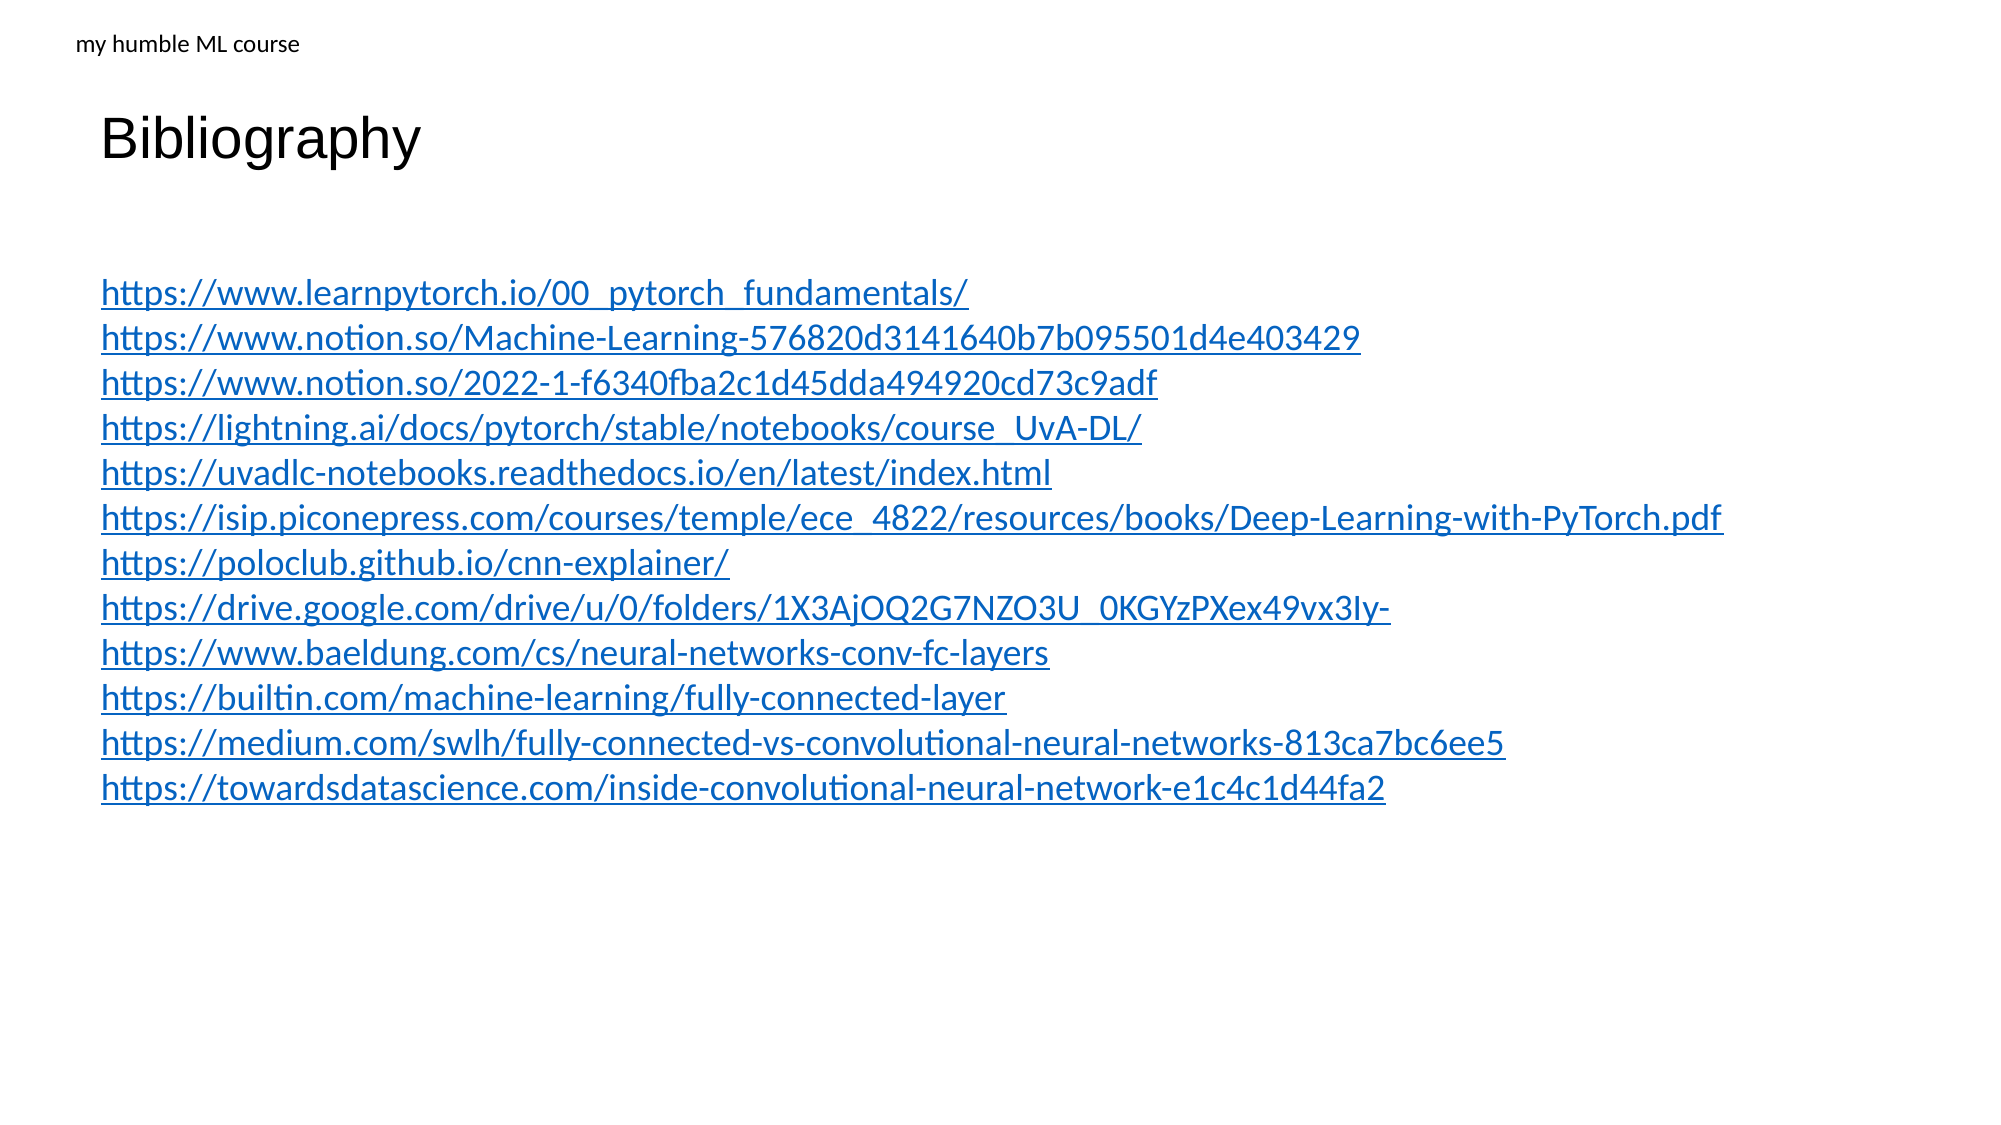

my humble ML course
Bibliography
https://www.learnpytorch.io/00_pytorch_fundamentals/
https://www.notion.so/Machine-Learning-576820d3141640b7b095501d4e403429
https://www.notion.so/2022-1-f6340fba2c1d45dda494920cd73c9adf
https://lightning.ai/docs/pytorch/stable/notebooks/course_UvA-DL/
https://uvadlc-notebooks.readthedocs.io/en/latest/index.html
https://isip.piconepress.com/courses/temple/ece_4822/resources/books/Deep-Learning-with-PyTorch.pdf
https://poloclub.github.io/cnn-explainer/
https://drive.google.com/drive/u/0/folders/1X3AjOQ2G7NZO3U_0KGYzPXex49vx3Iy-
https://www.baeldung.com/cs/neural-networks-conv-fc-layers
https://builtin.com/machine-learning/fully-connected-layer
https://medium.com/swlh/fully-connected-vs-convolutional-neural-networks-813ca7bc6ee5
https://towardsdatascience.com/inside-convolutional-neural-network-e1c4c1d44fa2